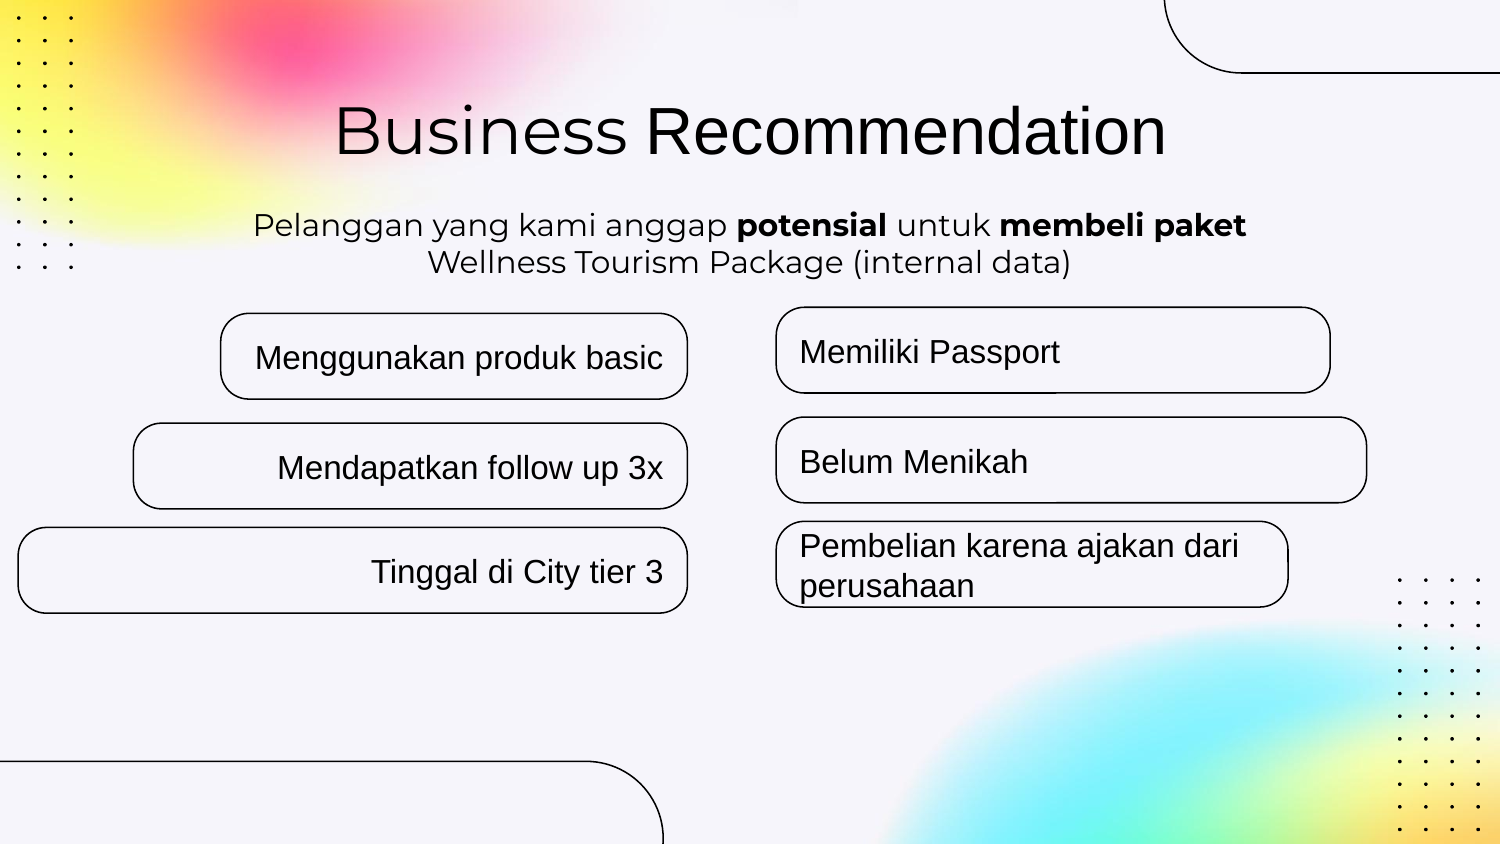

# Business Recommendation

Pelanggan yang kami anggap potensial untuk membeli paket Wellness Tourism Package (internal data)
Memiliki Passport
Menggunakan produk basic
Belum Menikah
Mendapatkan follow up 3x
Pembelian karena ajakan dari perusahaan
Tinggal di City tier 3